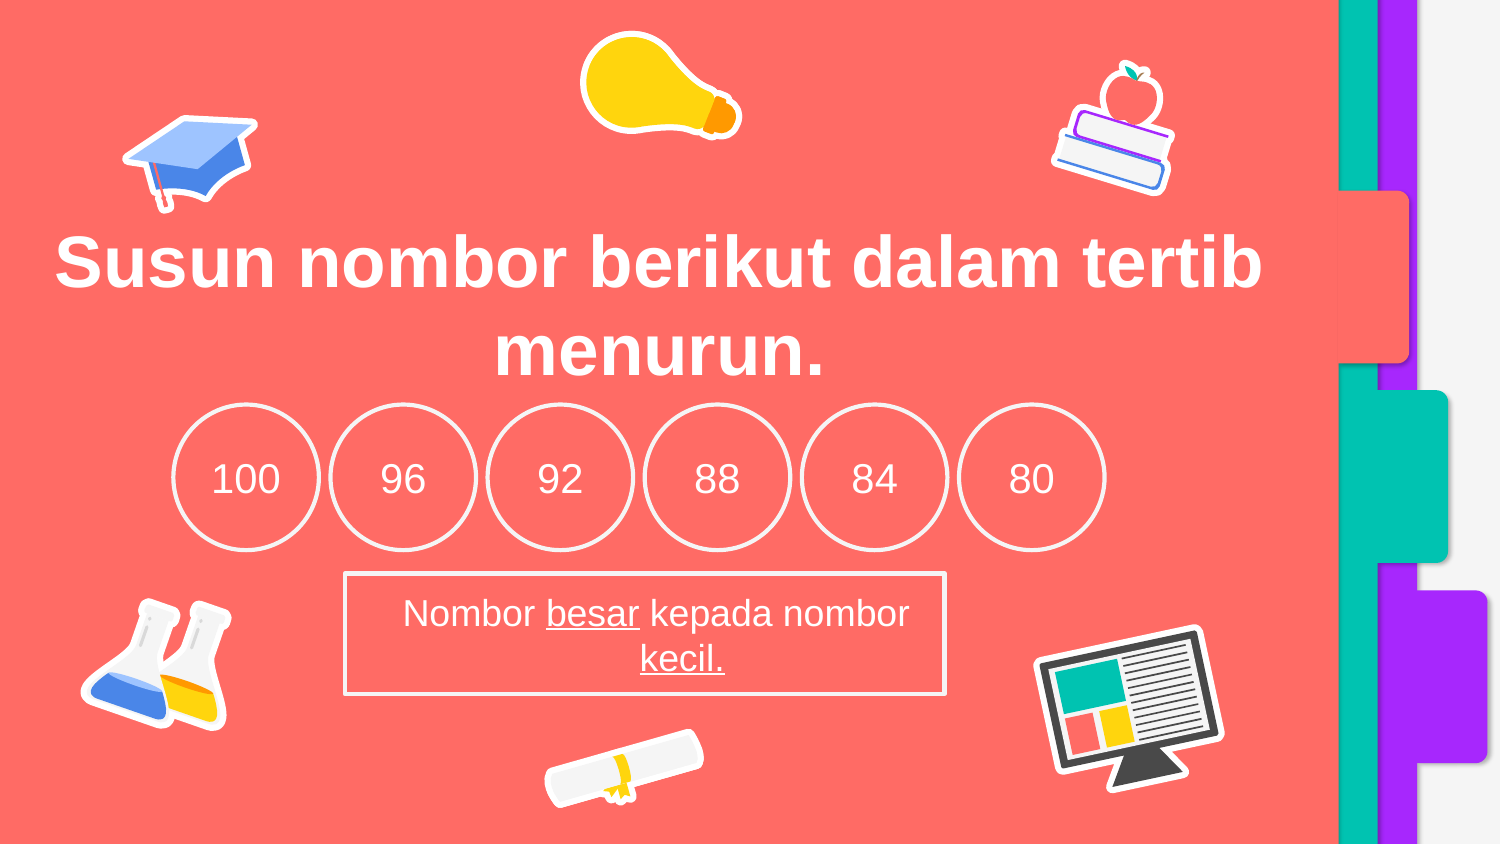

# Susun nombor berikut dalam tertib menurun.
100
96
92
88
84
80
Nombor besar kepada nombor kecil.